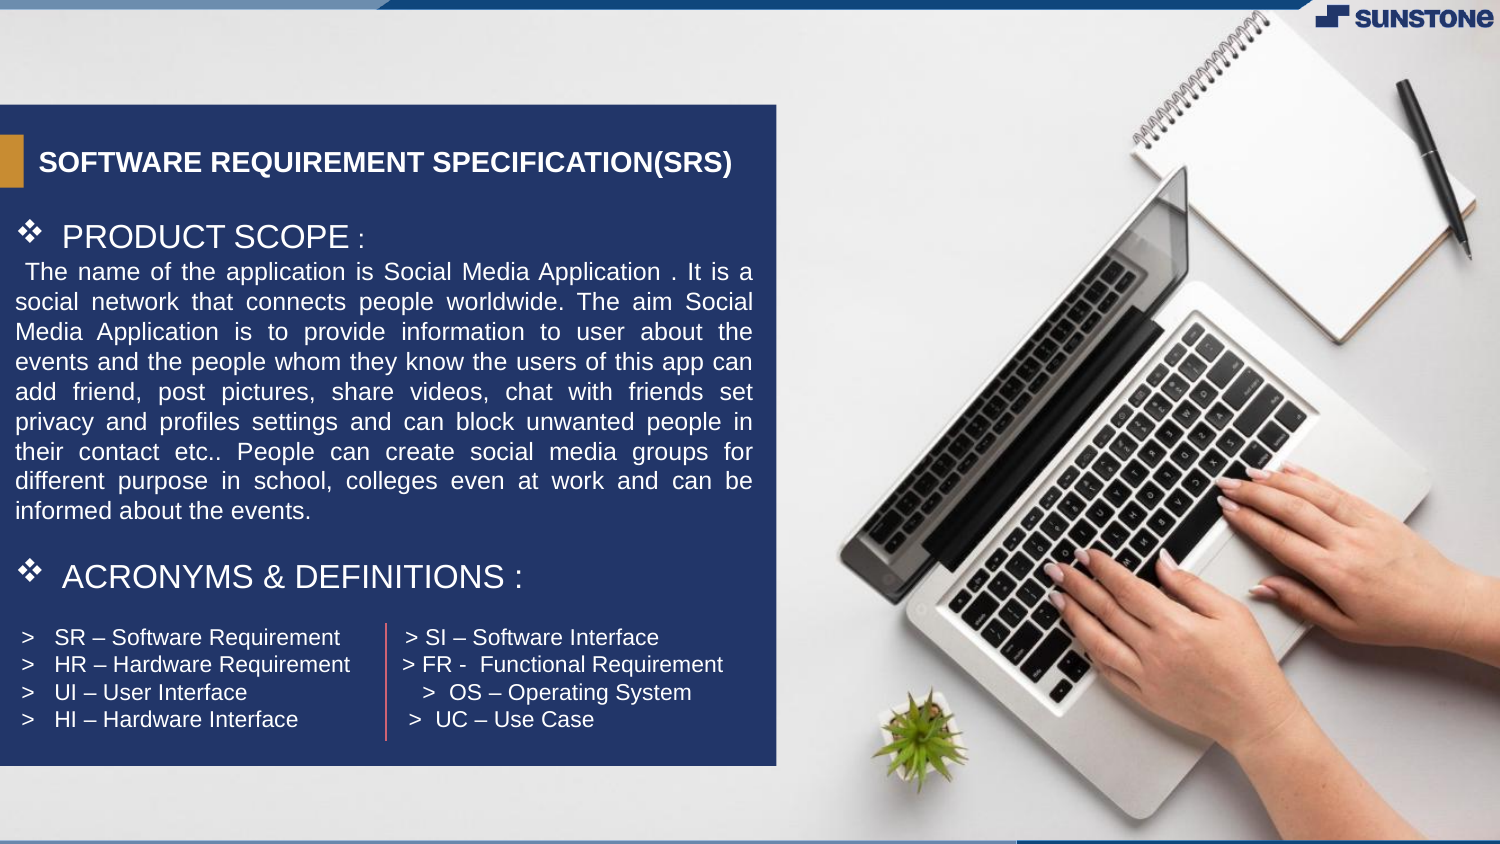

# SOFTWARE REQUIREMENT SPECIFICATION(SRS)
PRODUCT SCOPE :
 The name of the application is Social Media Application . It is a social network that connects people worldwide. The aim Social Media Application is to provide information to user about the events and the people whom they know the users of this app can add friend, post pictures, share videos, chat with friends set privacy and profiles settings and can block unwanted people in their contact etc.. People can create social media groups for different purpose in school, colleges even at work and can be informed about the events.

ACRONYMS & DEFINITIONS :

 >   SR – Software Requirement          > SI – Software Interface
 >   HR – Hardware Requirement        > FR -  Functional Requirement
 >   UI – User Interface                           >  OS – Operating System
 >   HI – Hardware Interface                 >  UC – Use Case